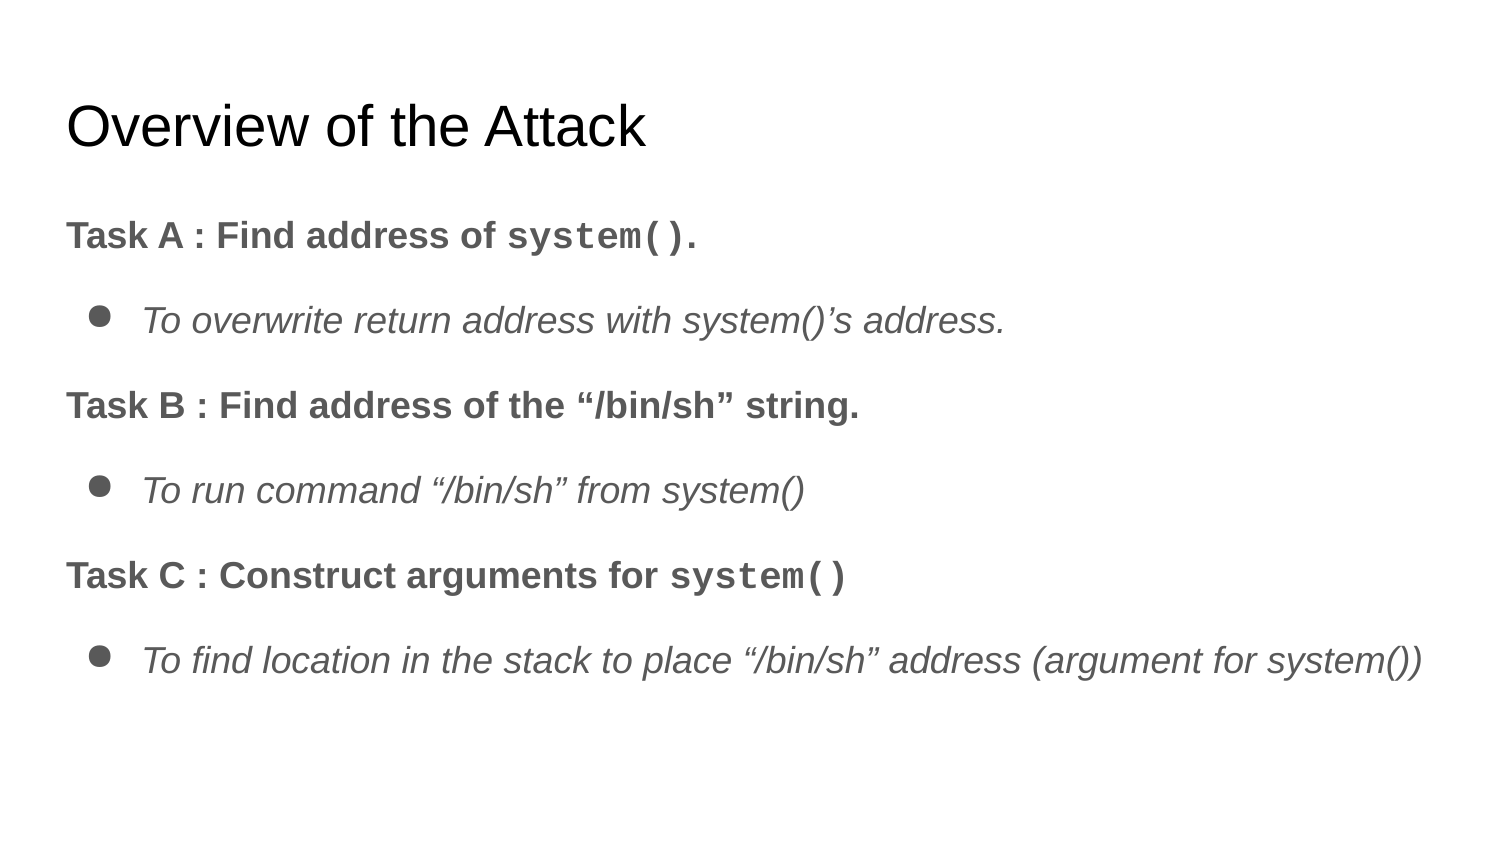

# Overview of the Attack
Task A : Find address of system().
To overwrite return address with system()’s address.
Task B : Find address of the “/bin/sh” string.
To run command “/bin/sh” from system()
Task C : Construct arguments for system()
To find location in the stack to place “/bin/sh” address (argument for system())